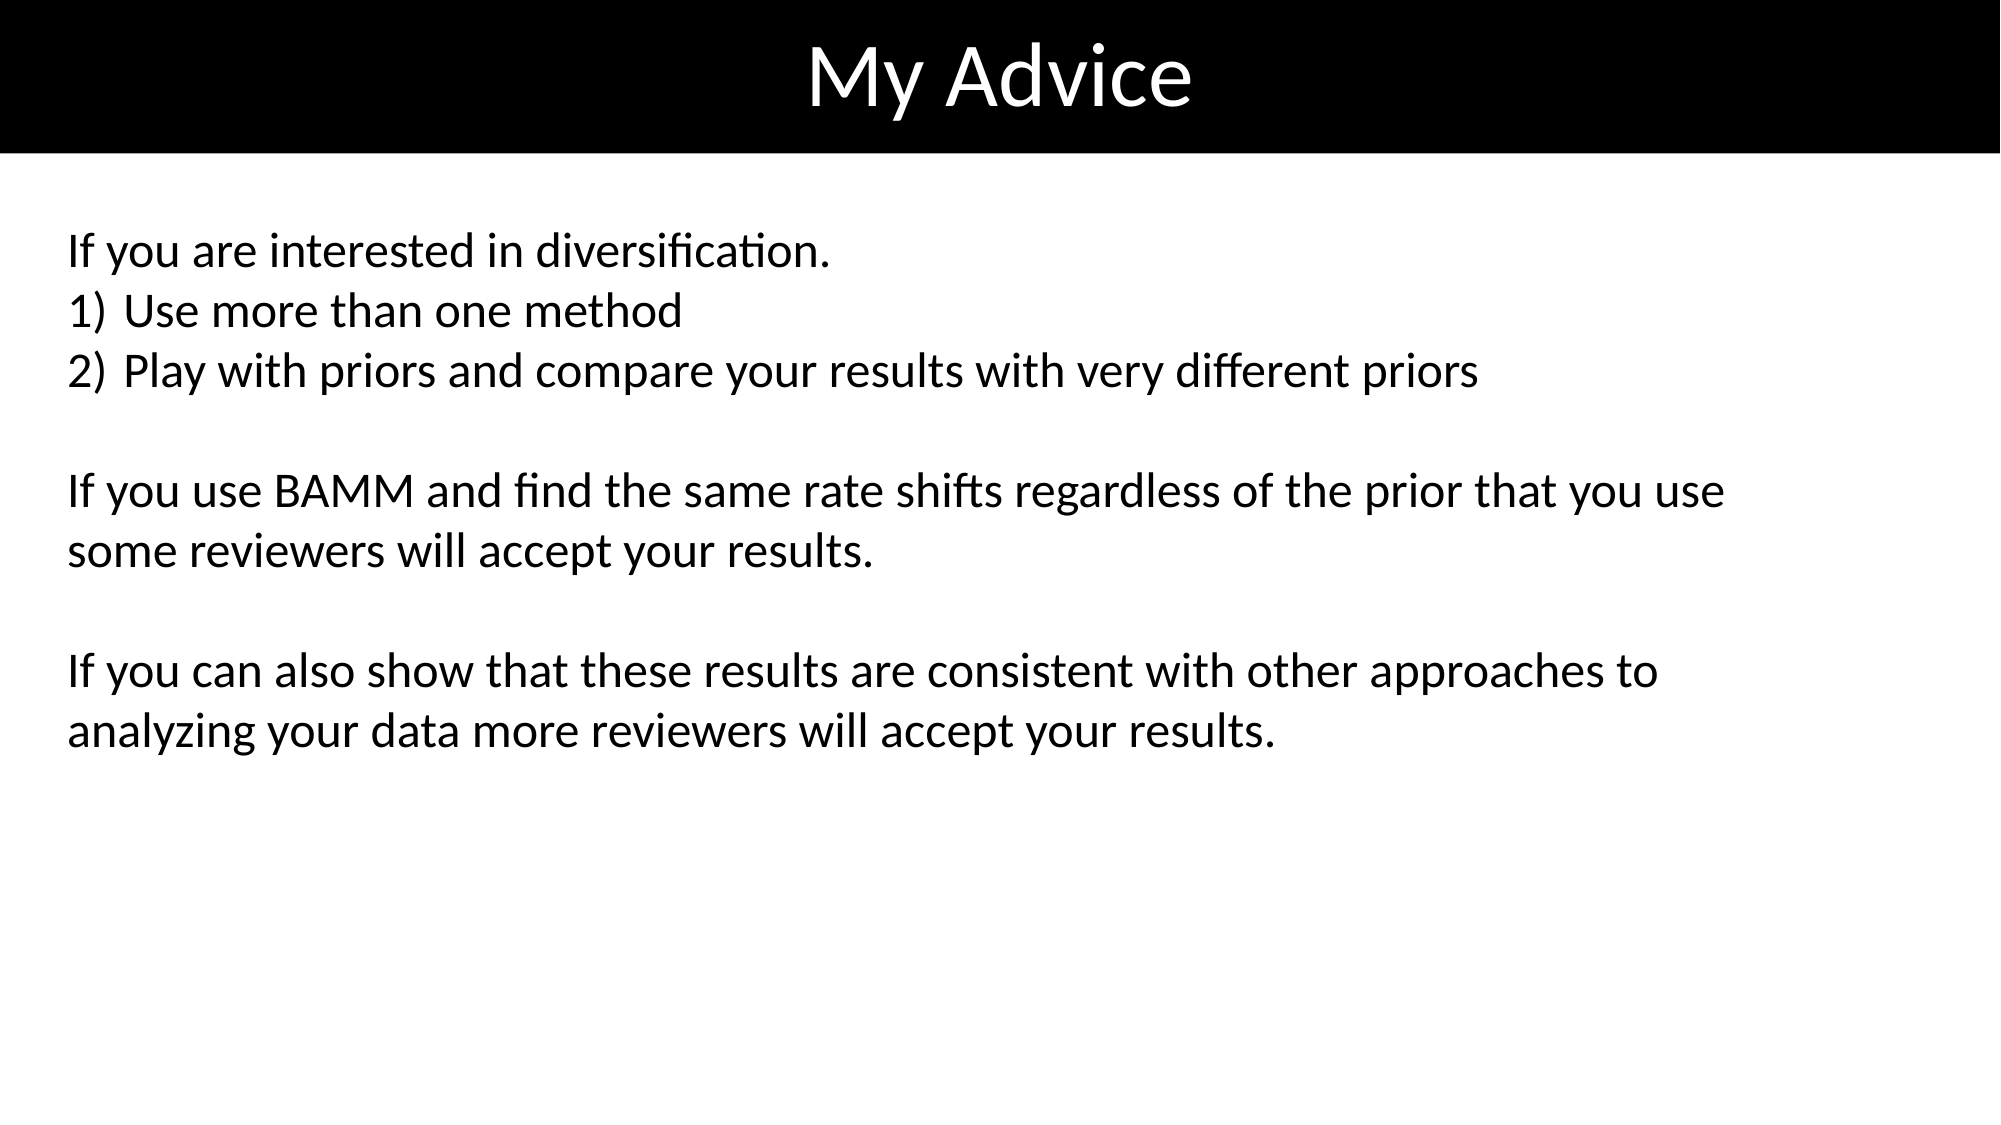

# My Advice
If you are interested in diversification.
Use more than one method
Play with priors and compare your results with very different priors

If you use BAMM and find the same rate shifts regardless of the prior that you use some reviewers will accept your results.

If you can also show that these results are consistent with other approaches to analyzing your data more reviewers will accept your results.